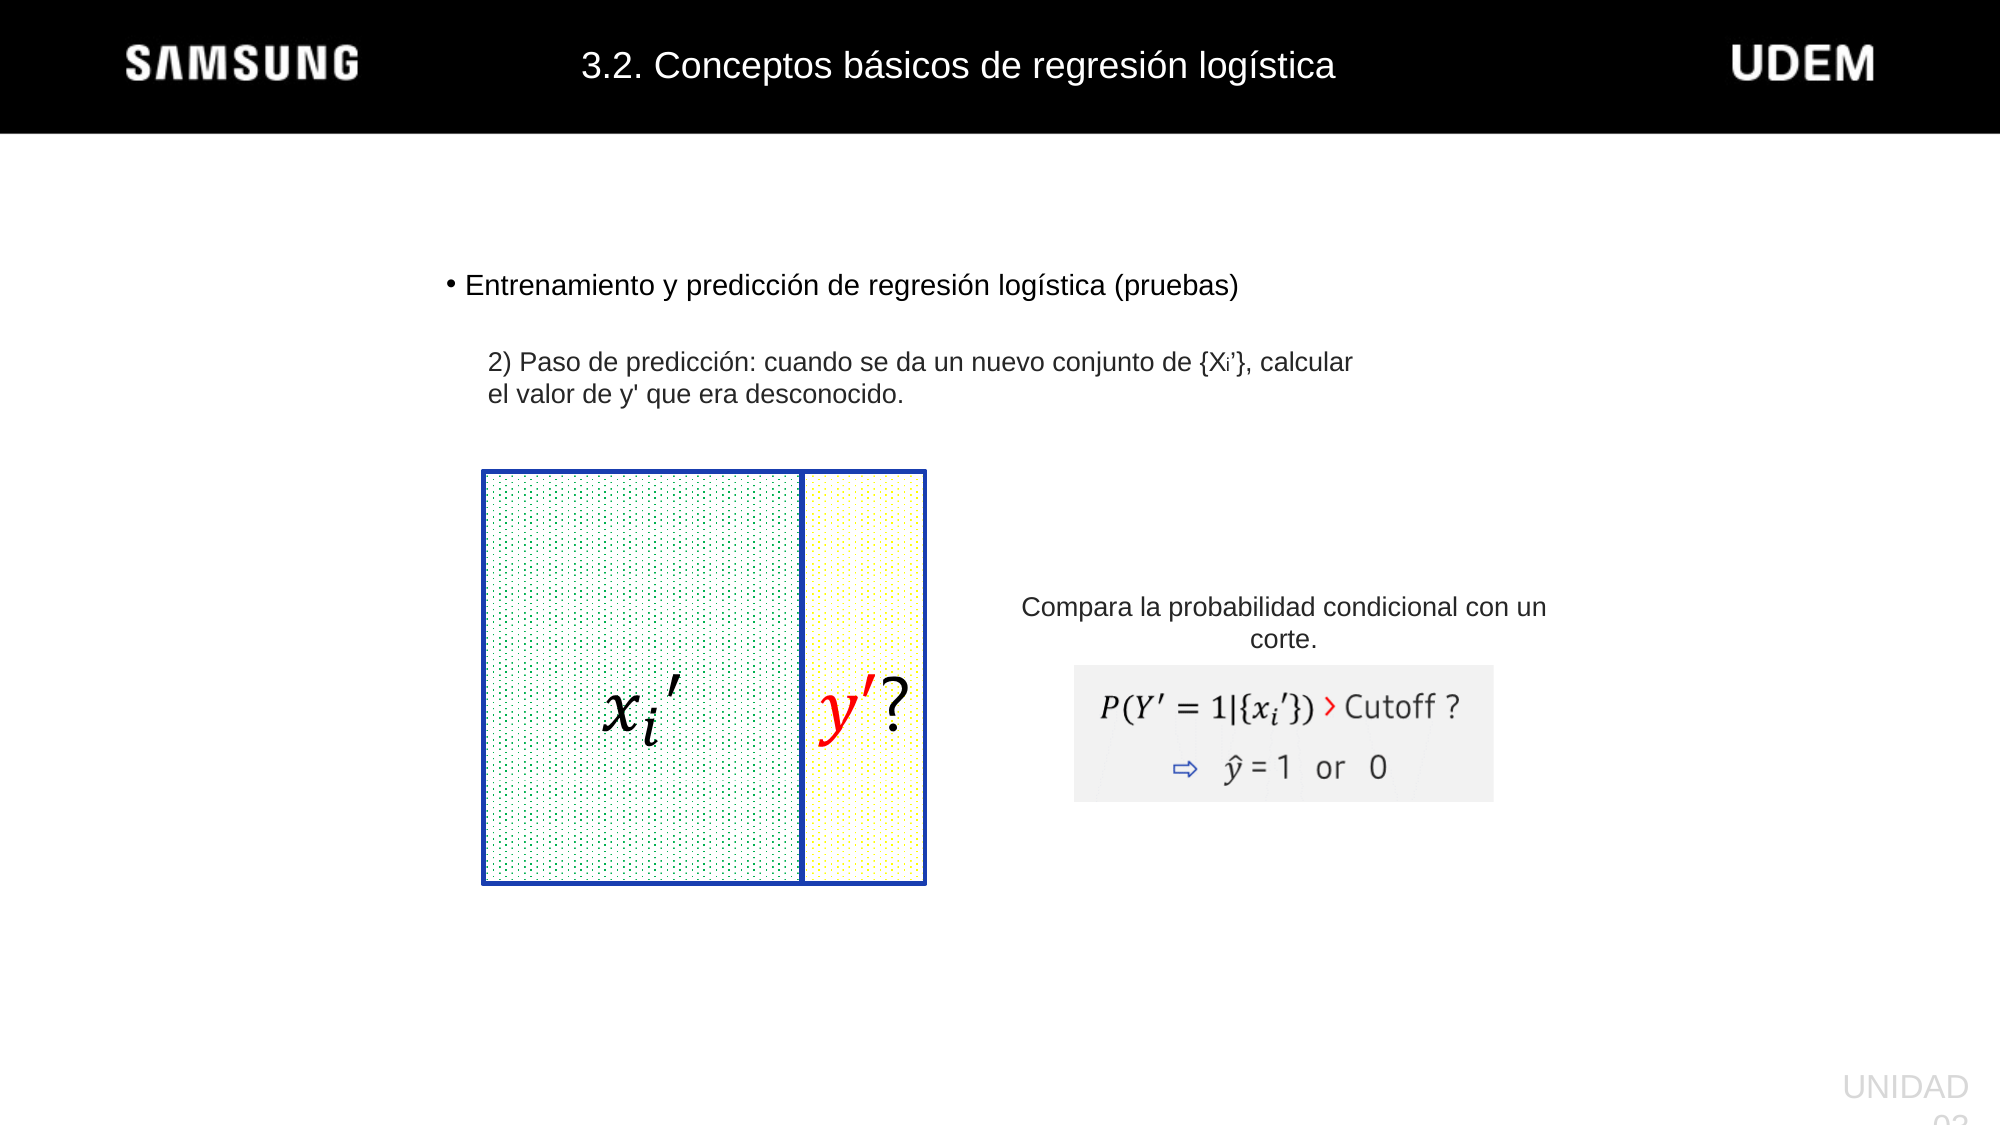

3.2. Conceptos básicos de regresión logística

Entrenamiento y predicción de regresión logística (pruebas)
2) Paso de predicción: cuando se da un nuevo conjunto de {Xi’}, calcular el valor de y' que era desconocido.

Compara la probabilidad condicional con un corte.

UNIDAD 03